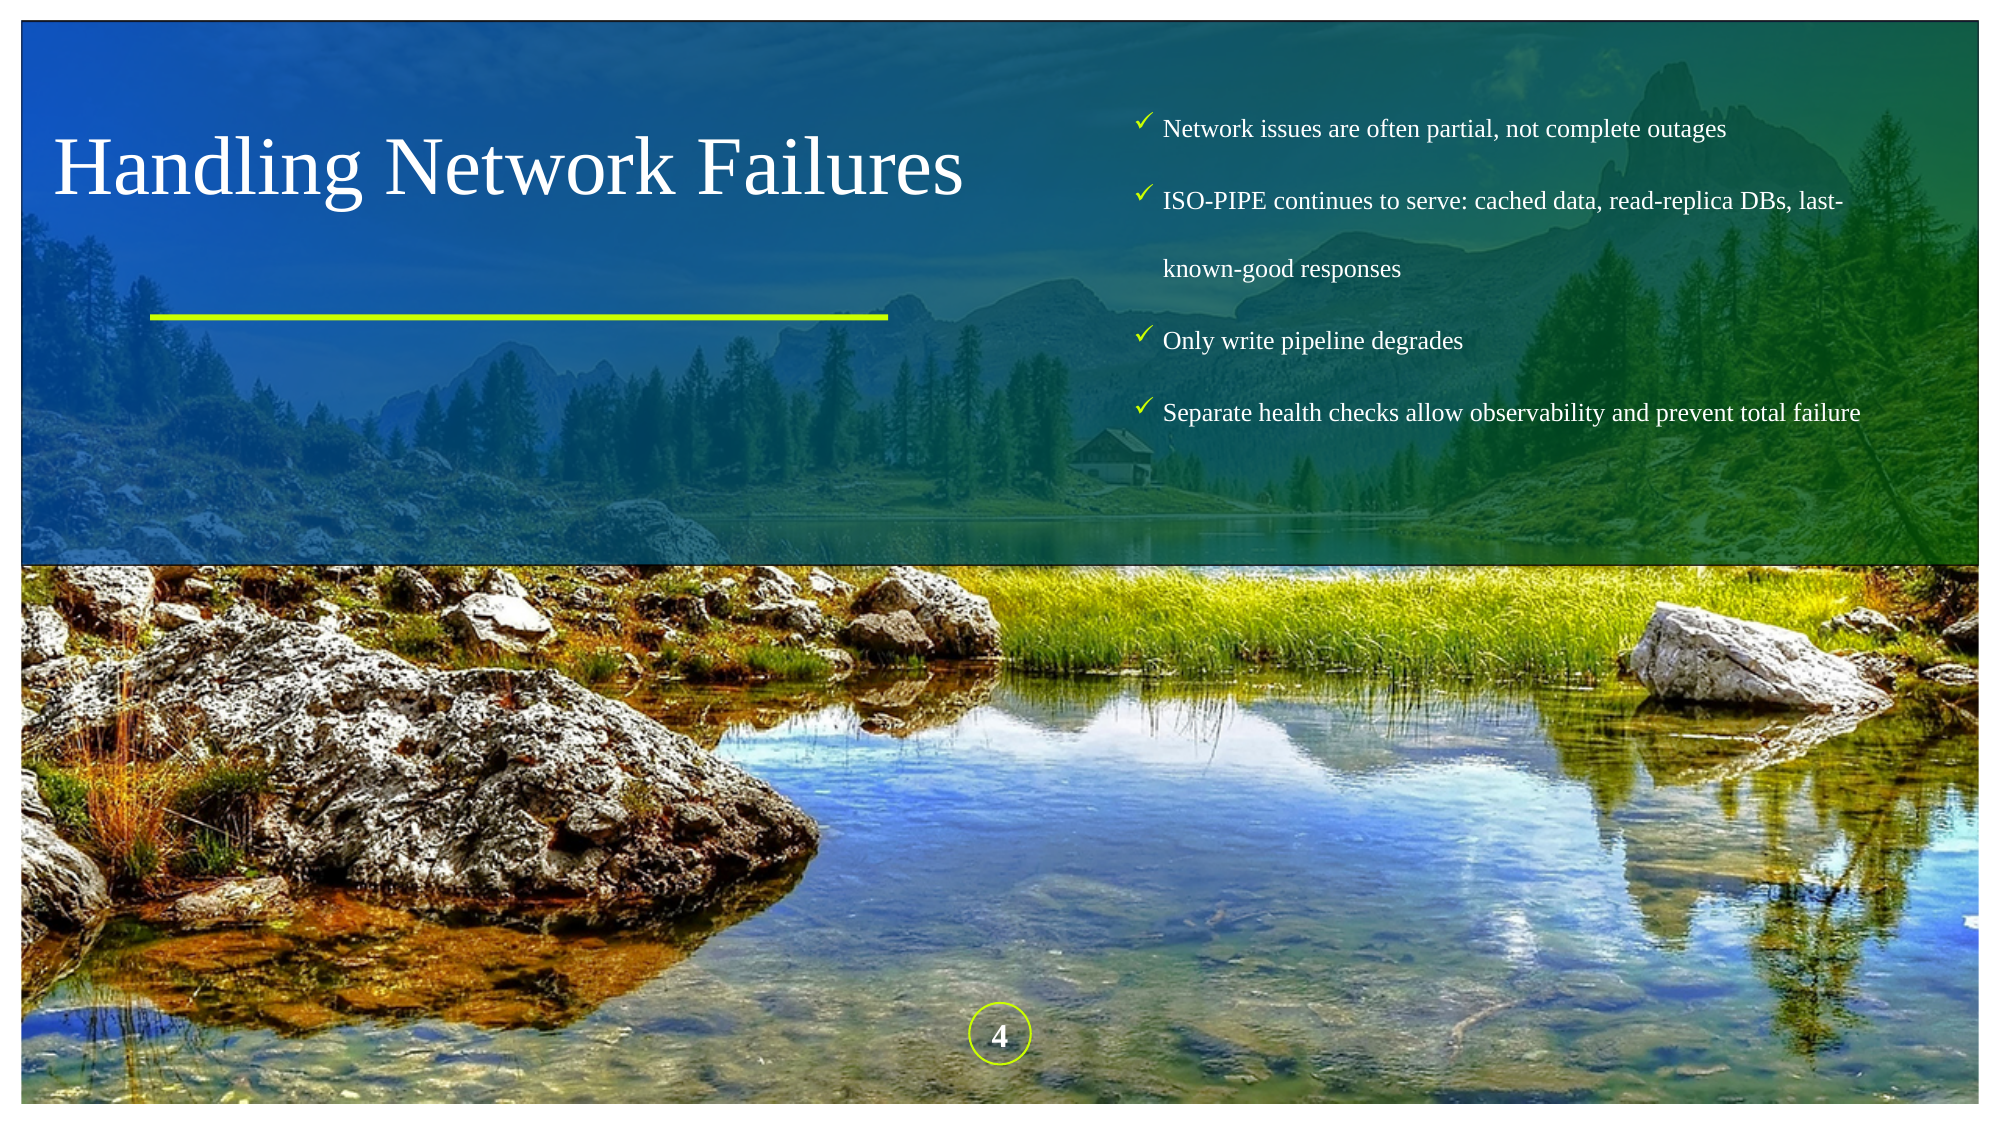

# Handling Network Failures
Network issues are often partial, not complete outages
ISO-PIPE continues to serve: cached data, read-replica DBs, last-known-good responses
Only write pipeline degrades
Separate health checks allow observability and prevent total failure

4